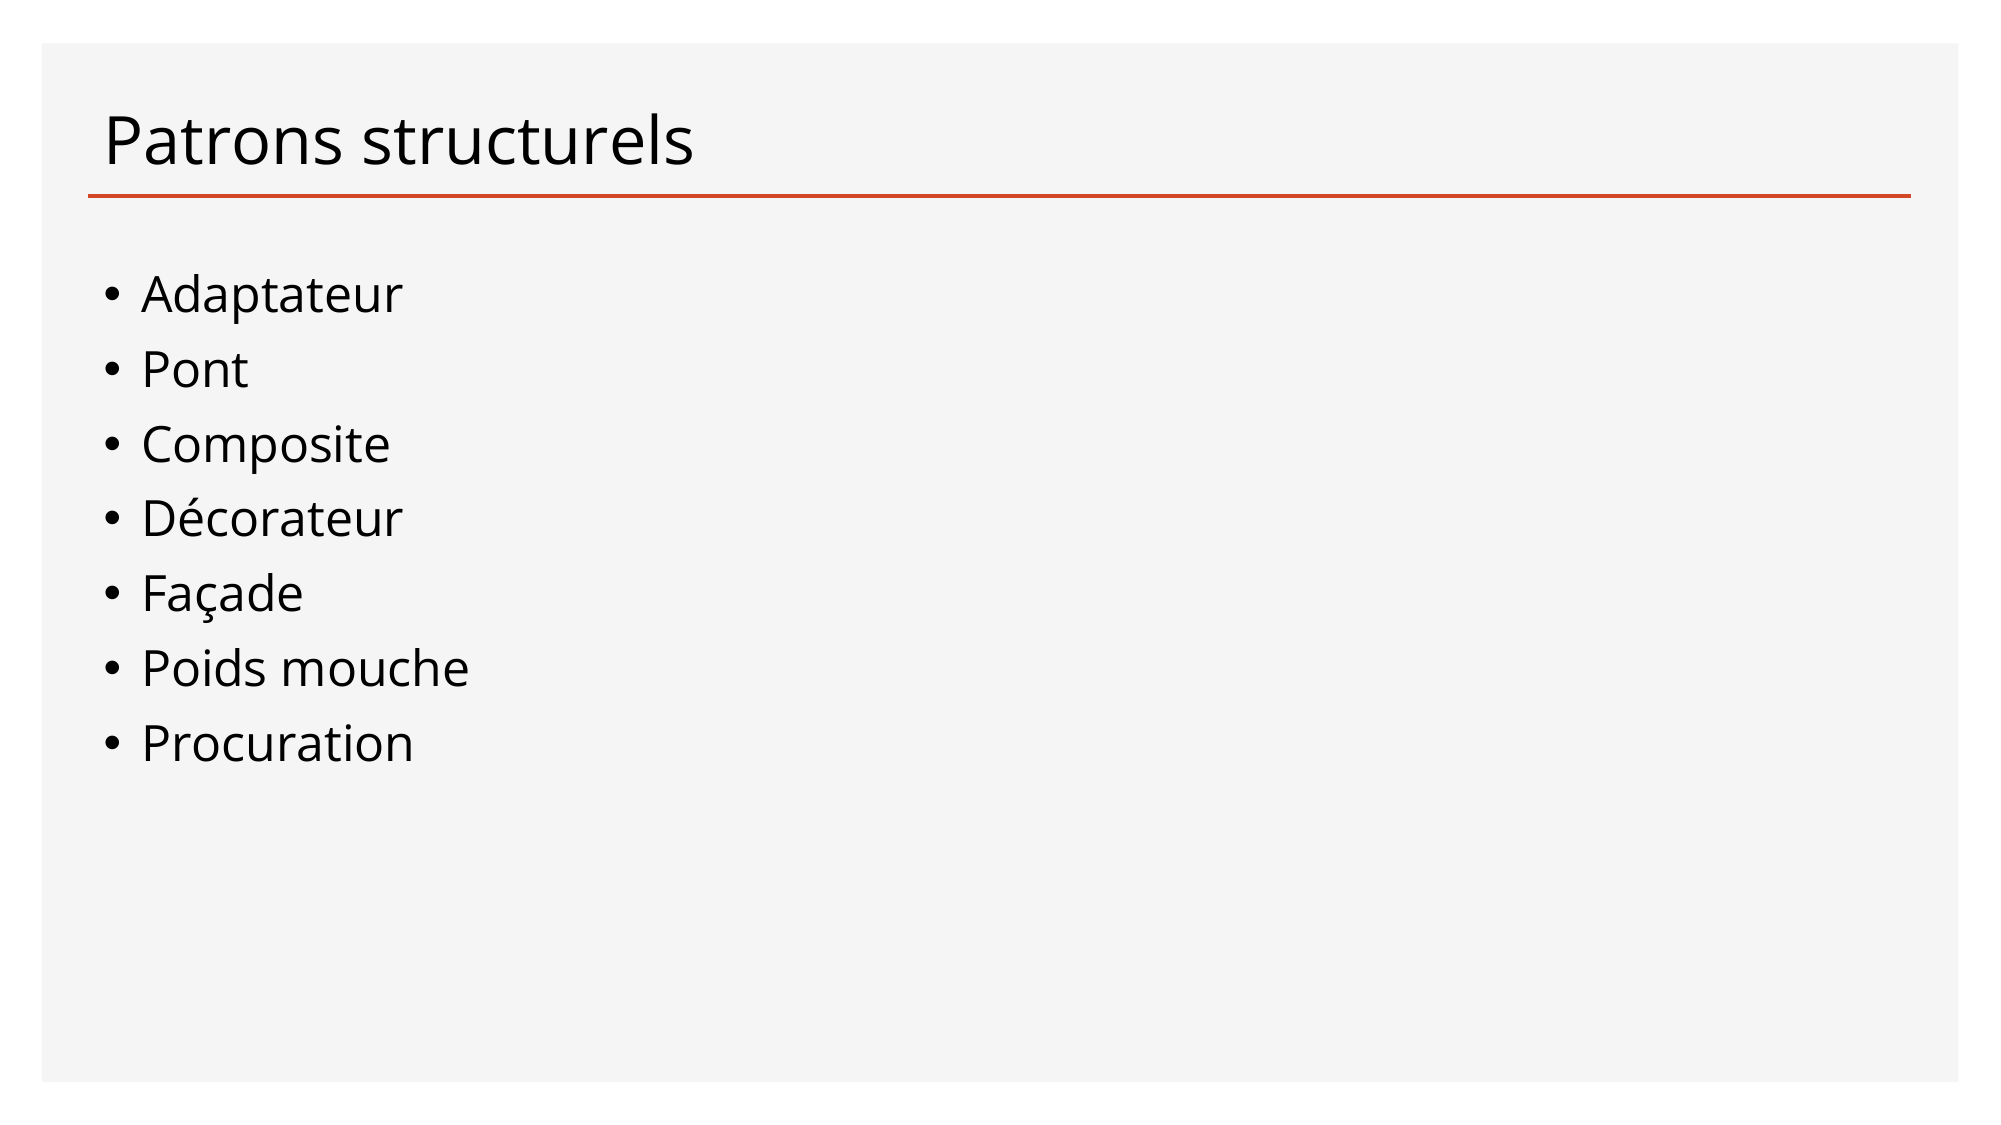

# Patrons structurels
Adaptateur
Pont
Composite
Décorateur
Façade
Poids mouche
Procuration